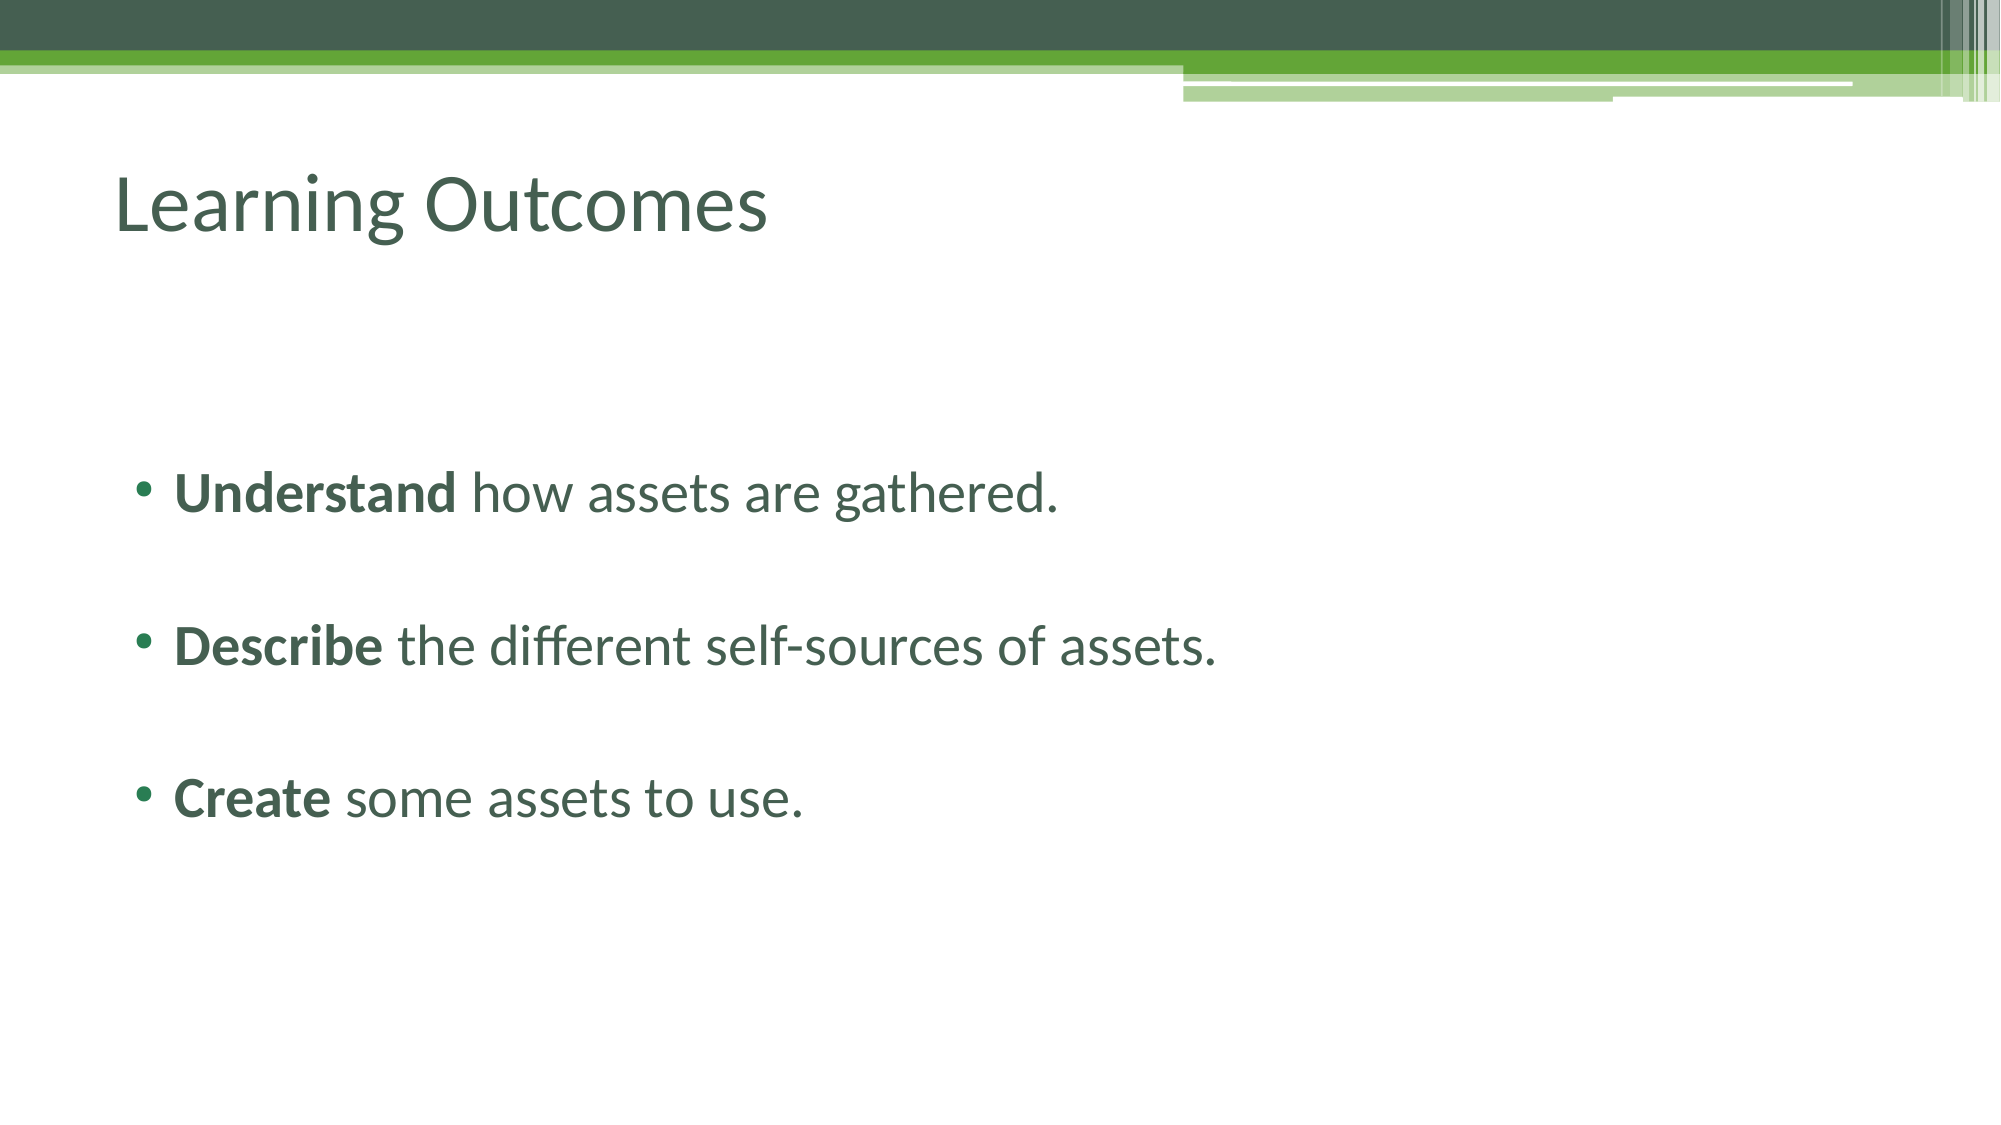

# Learning Outcomes

Understand how assets are gathered.

Describe the different self-sources of assets.

Create some assets to use.